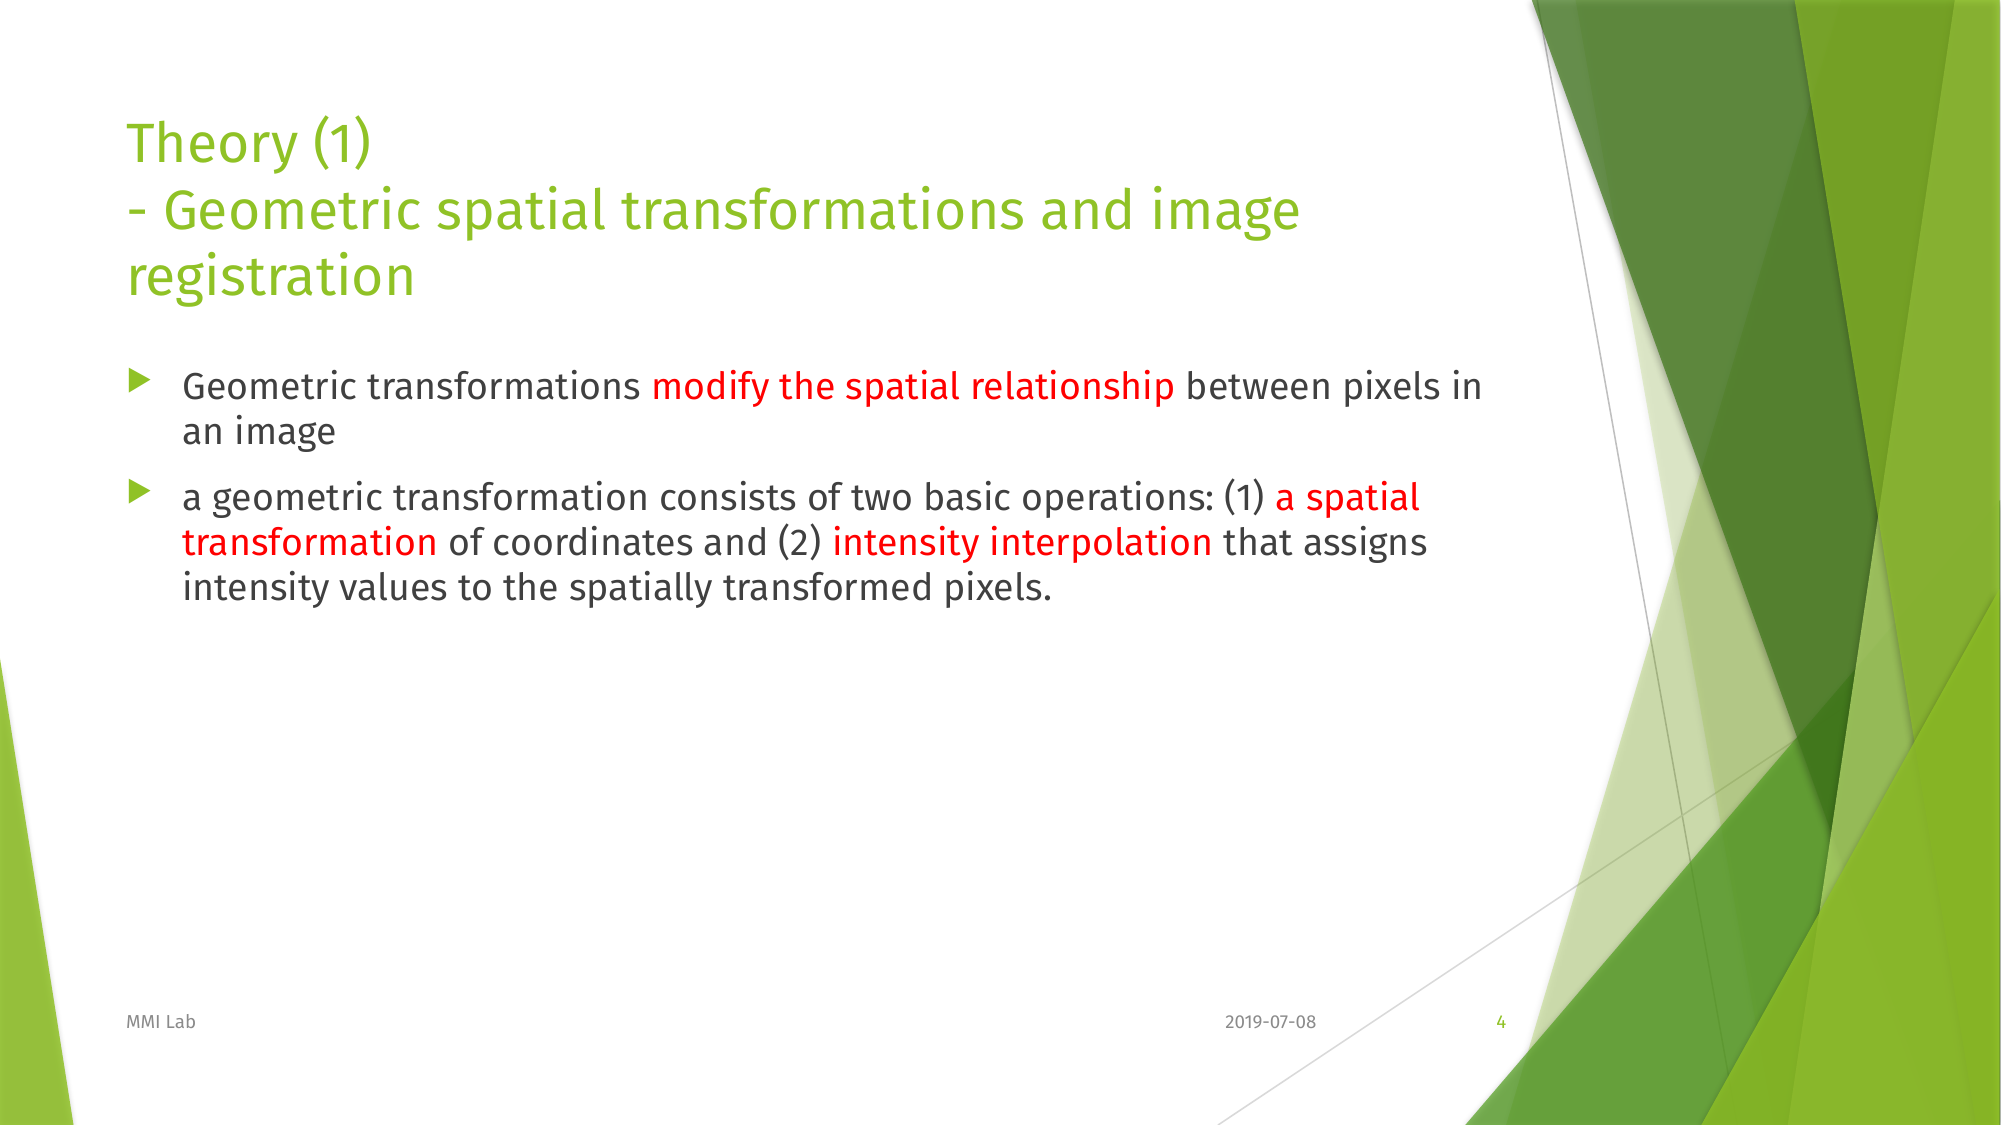

# Theory (1) - Geometric spatial transformations and image registration
Geometric transformations modify the spatial relationship between pixels in an image
a geometric transformation consists of two basic operations: (1) a spatial transformation of coordinates and (2) intensity interpolation that assigns intensity values to the spatially transformed pixels.
MMI Lab
2019-07-08
4